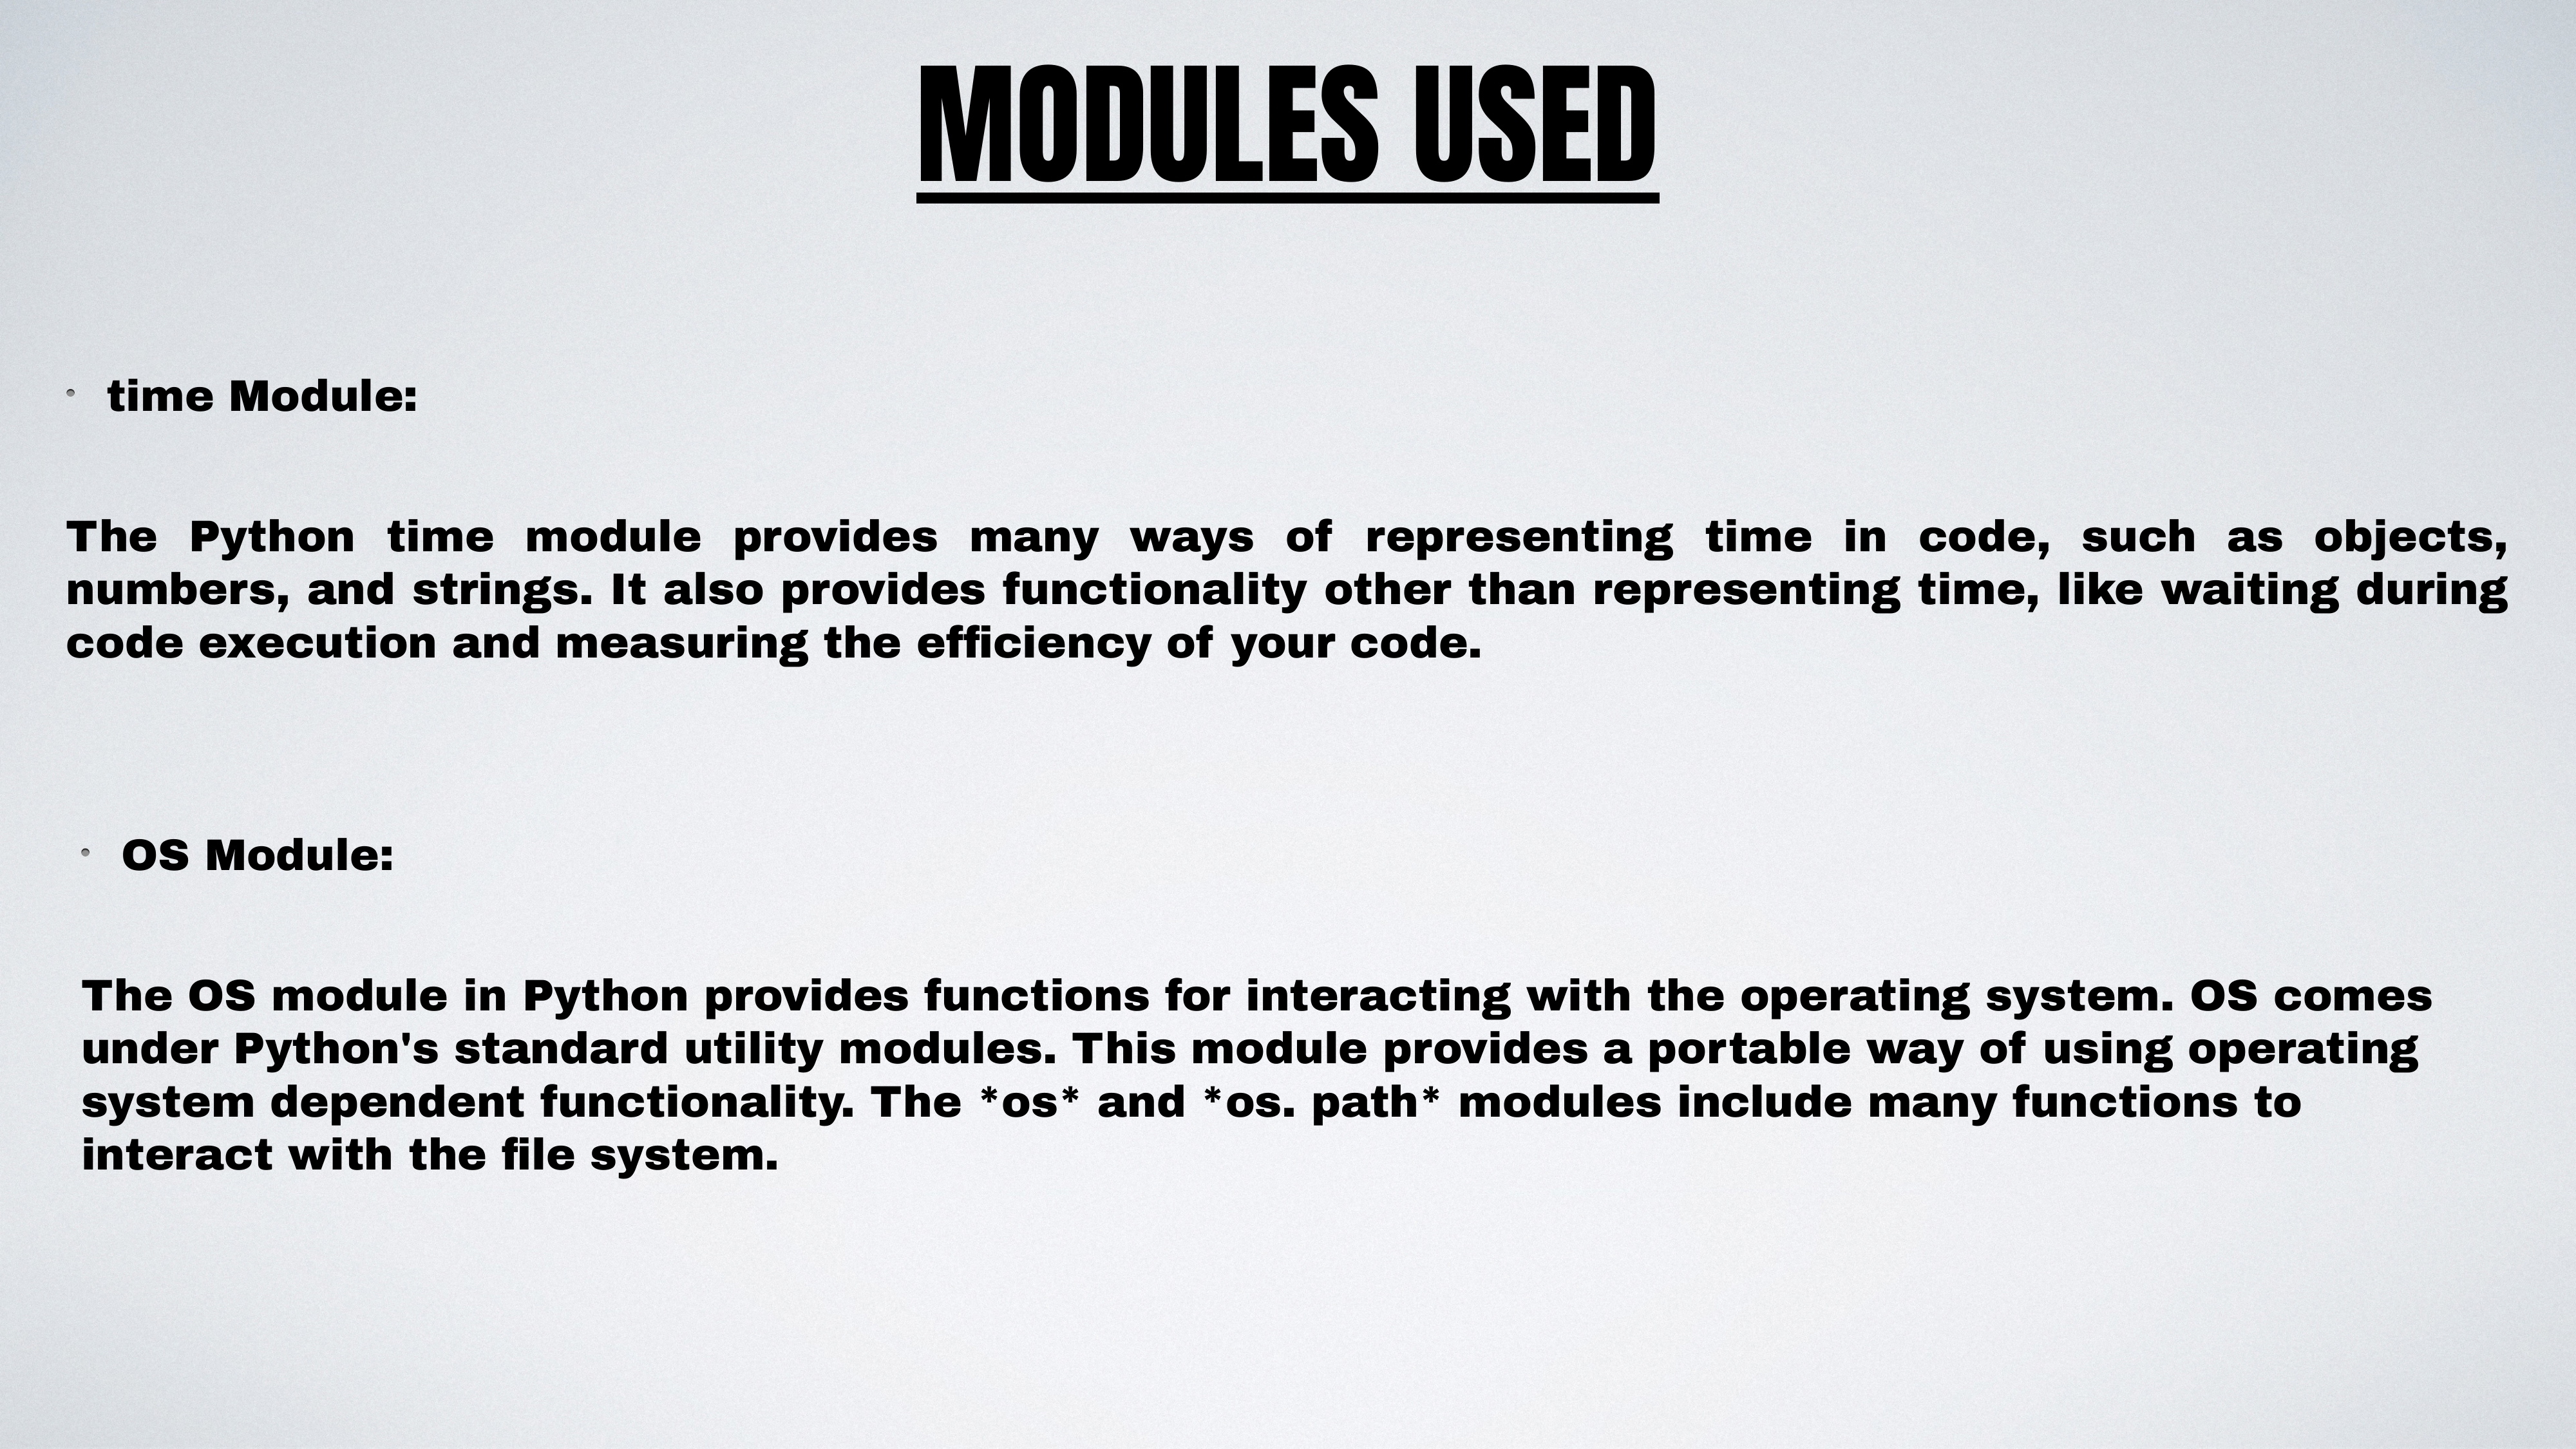

MODULES Used
time Module:
The Python time module provides many ways of representing time in code, such as objects, numbers, and strings. It also provides functionality other than representing time, like waiting during code execution and measuring the efficiency of your code.
OS Module:
The OS module in Python provides functions for interacting with the operating system. OS comes under Python's standard utility modules. This module provides a portable way of using operating system dependent functionality. The *os* and *os. path* modules include many functions to interact with the file system.